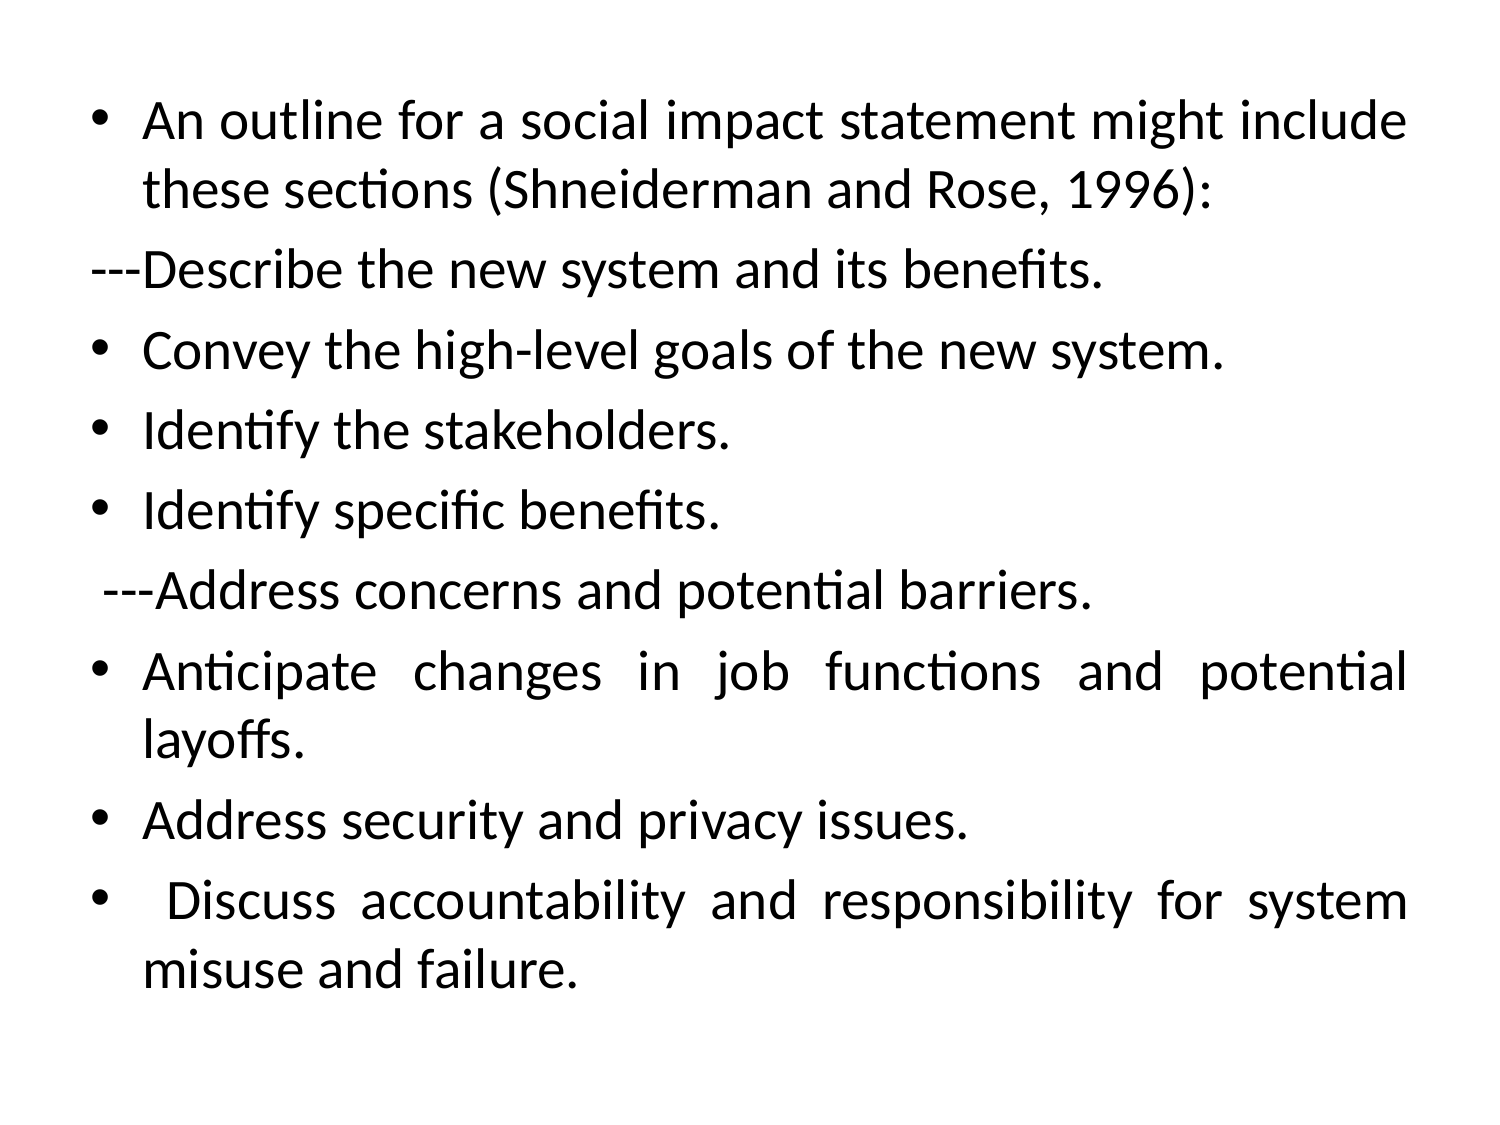

An outline for a social impact statement might include these sections (Shneiderman and Rose, 1996):
---Describe the new system and its benefits.
Convey the high-level goals of the new system.
Identify the stakeholders.
Identify specific benefits.
 ---Address concerns and potential barriers.
Anticipate changes in job functions and potential layoffs.
Address security and privacy issues.
 Discuss accountability and responsibility for system misuse and failure.